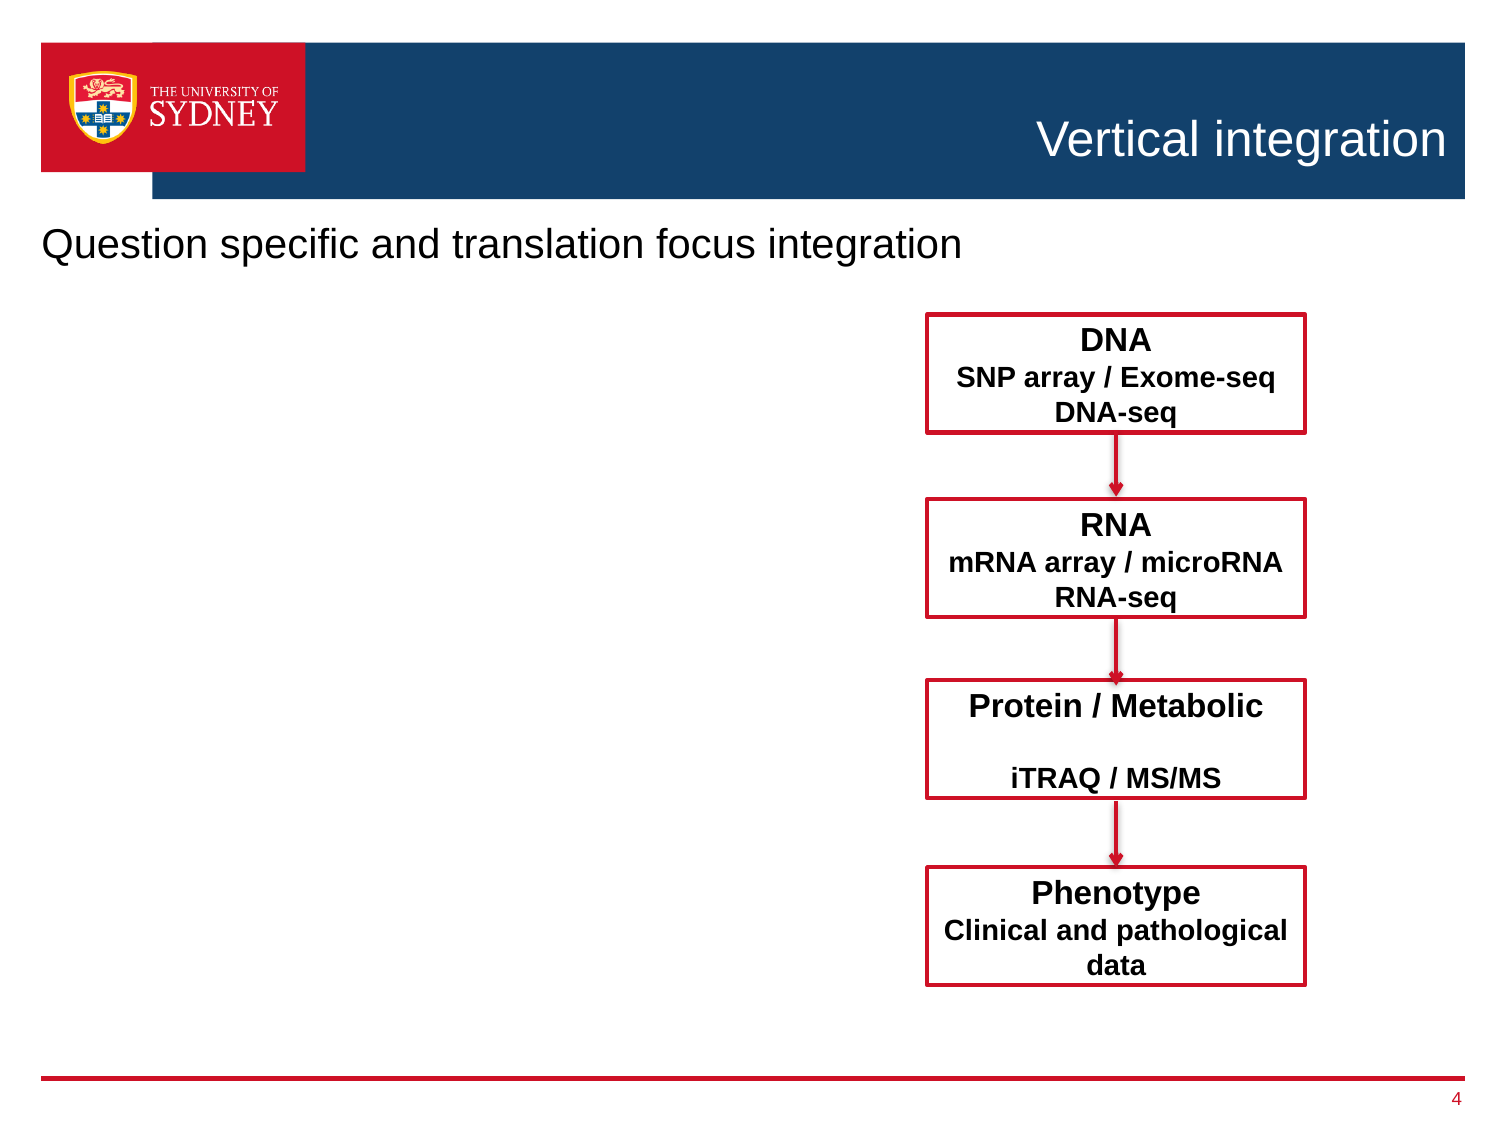

# Vertical integration
Question specific and translation focus integration

DNA
SNP array / Exome-seq
DNA-seq
RNA
mRNA array / microRNA
RNA-seq
Protein / Metabolic

iTRAQ / MS/MS
Phenotype
Clinical and pathological data
4